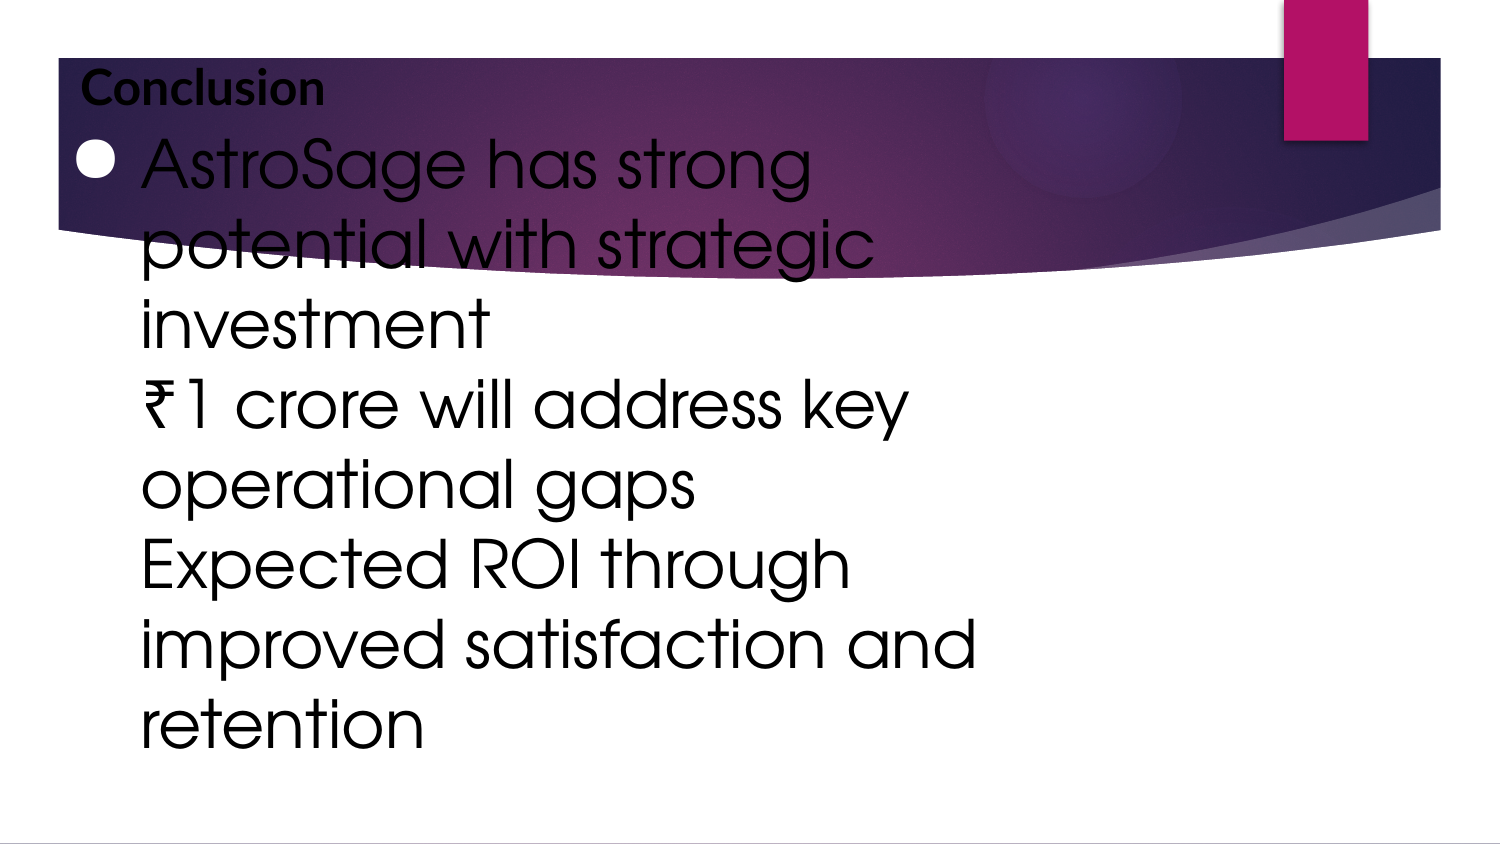

Conclusion
# AstroSage has strong potential with strategic investment
₹1 crore will address key operational gaps
Expected ROI through improved satisfaction and retention